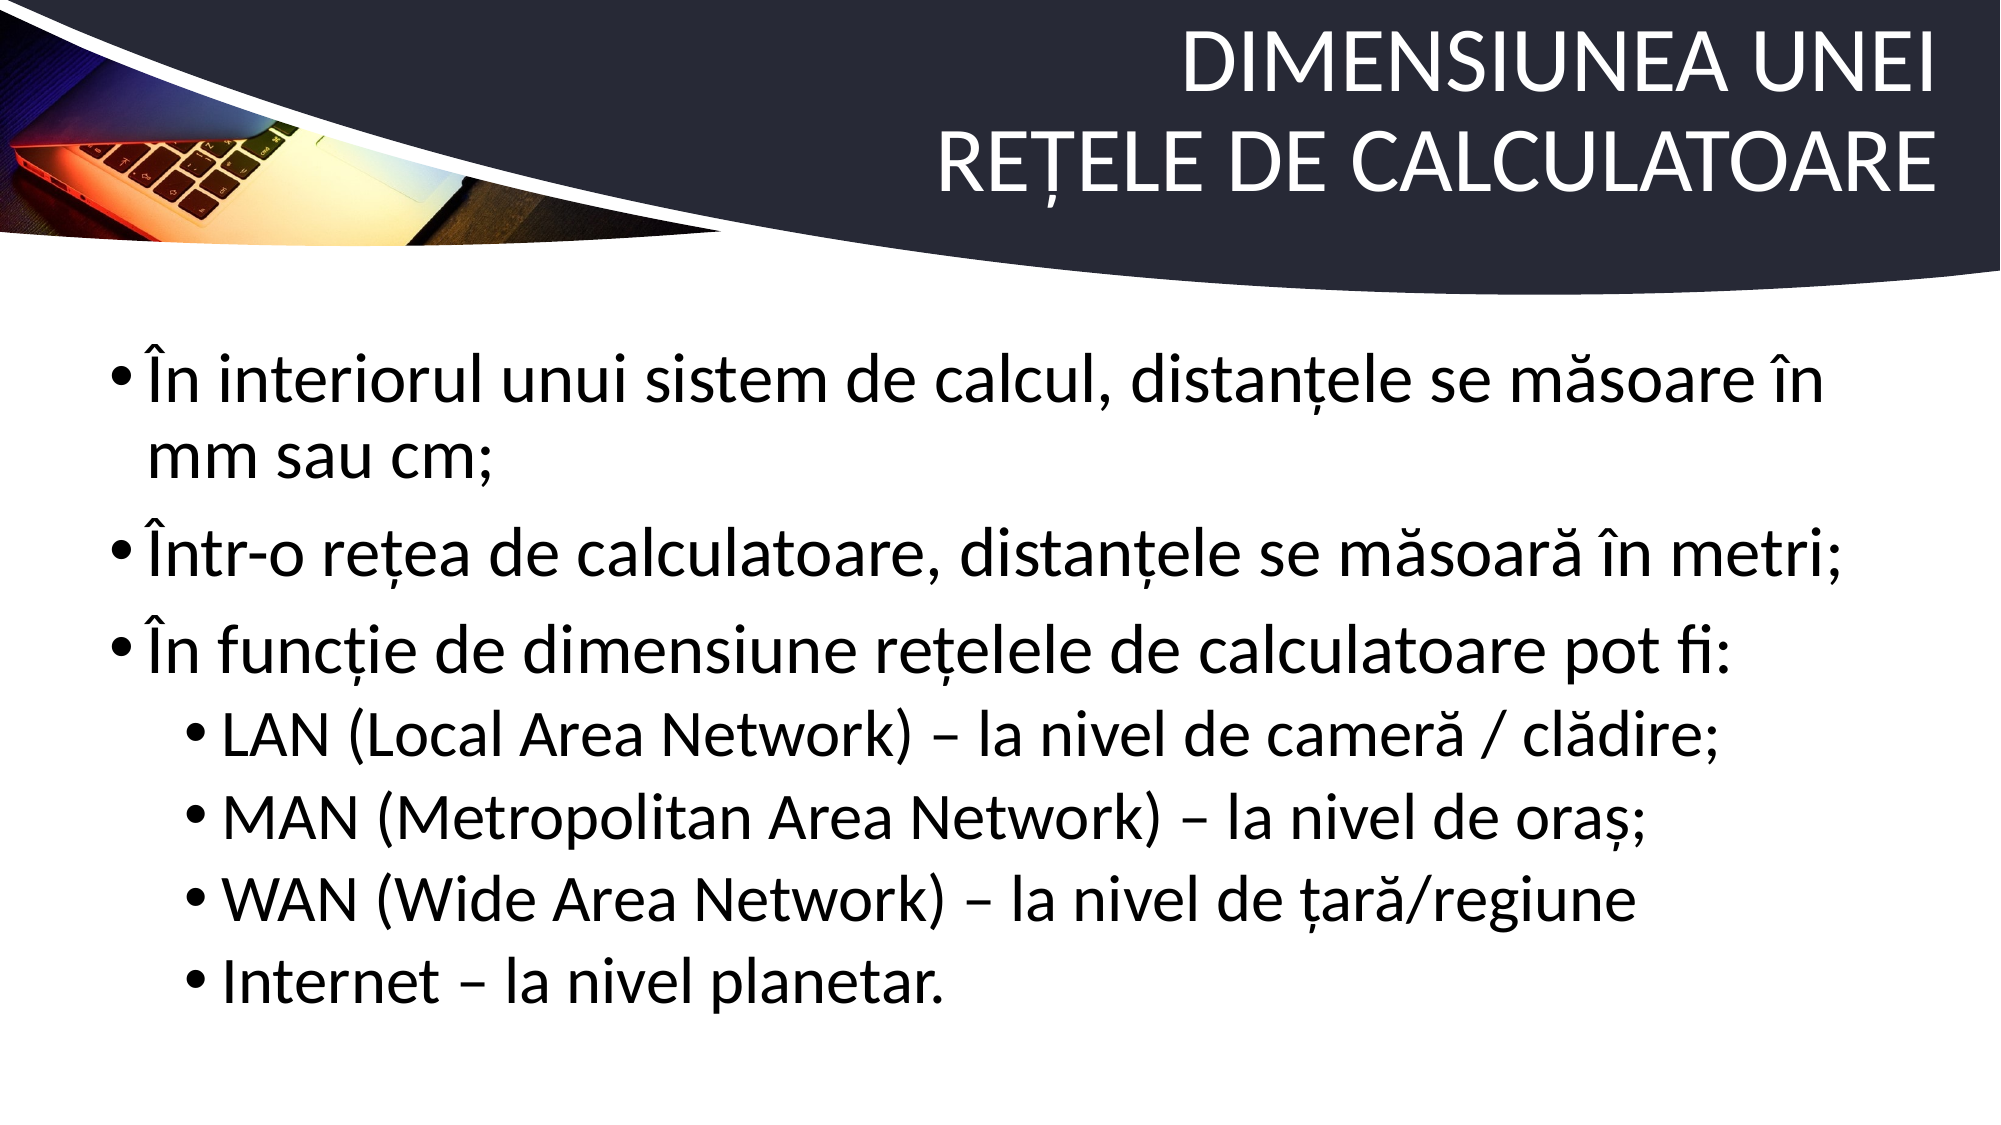

# Dimensiunea unei rețele de calculatoare
În interiorul unui sistem de calcul, distanțele se măsoare în mm sau cm;
Într-o rețea de calculatoare, distanțele se măsoară în metri;
În funcție de dimensiune rețelele de calculatoare pot fi:
LAN (Local Area Network) – la nivel de cameră / clădire;
MAN (Metropolitan Area Network) – la nivel de oraș;
WAN (Wide Area Network) – la nivel de țară/regiune
Internet – la nivel planetar.